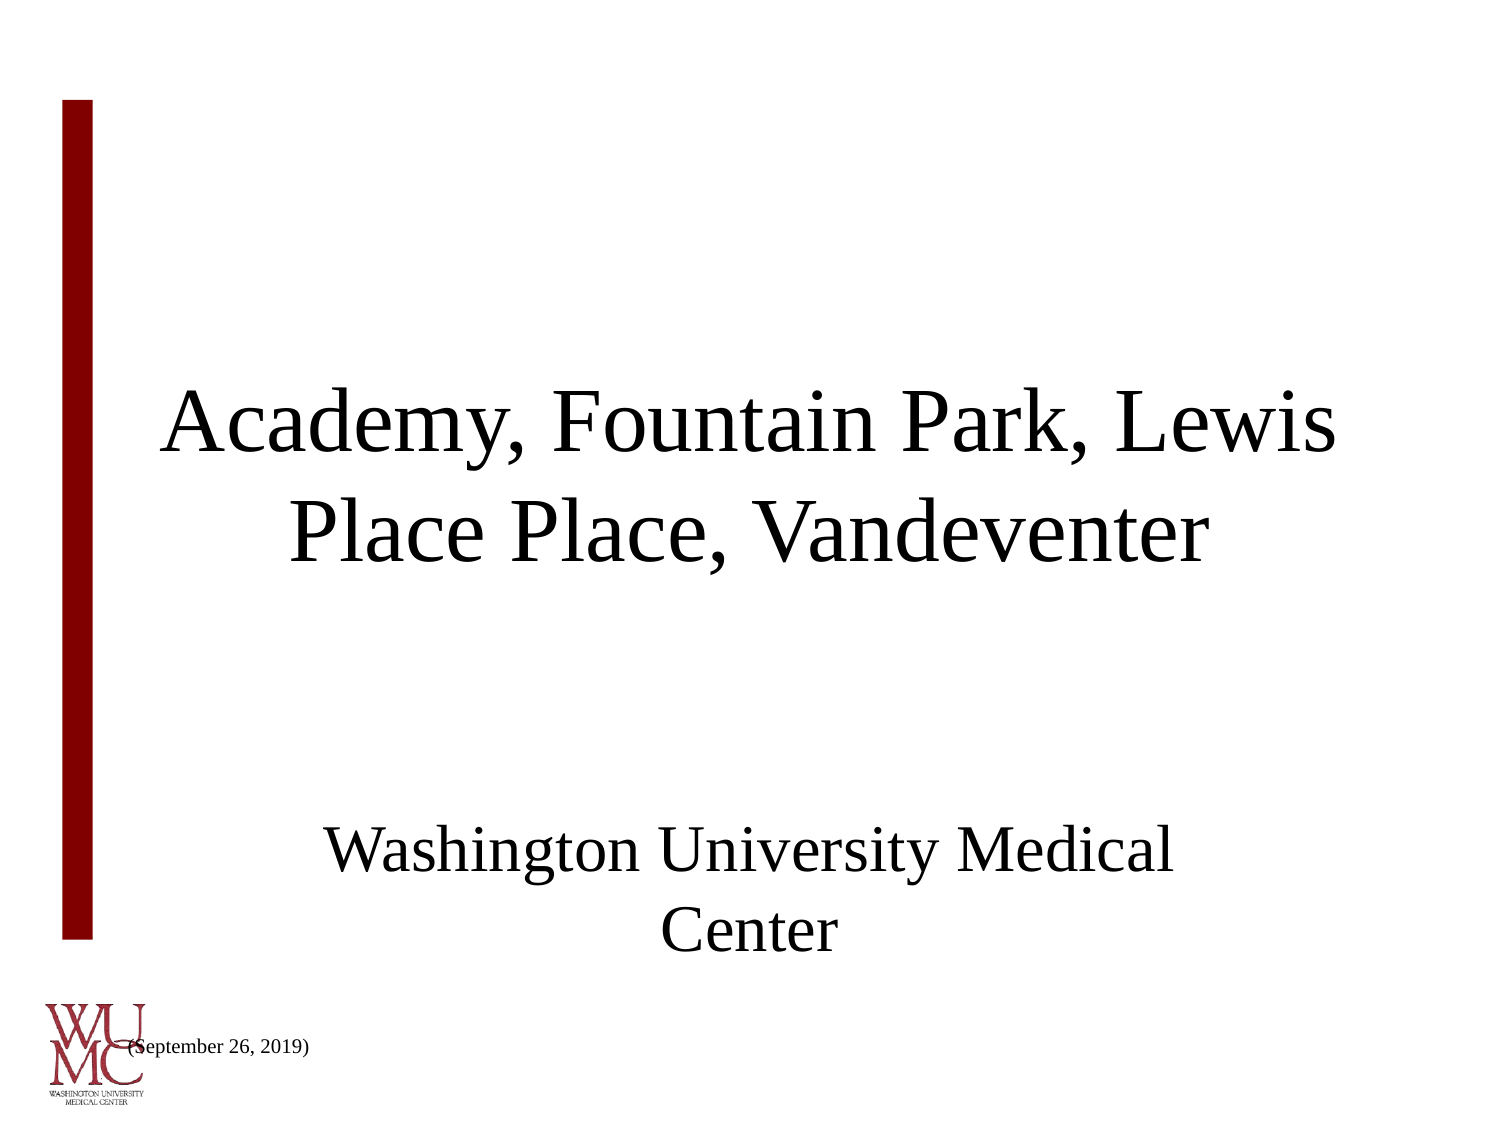

# Academy, Fountain Park, Lewis Place Place, Vandeventer
Washington University Medical Center
(September 26, 2019)